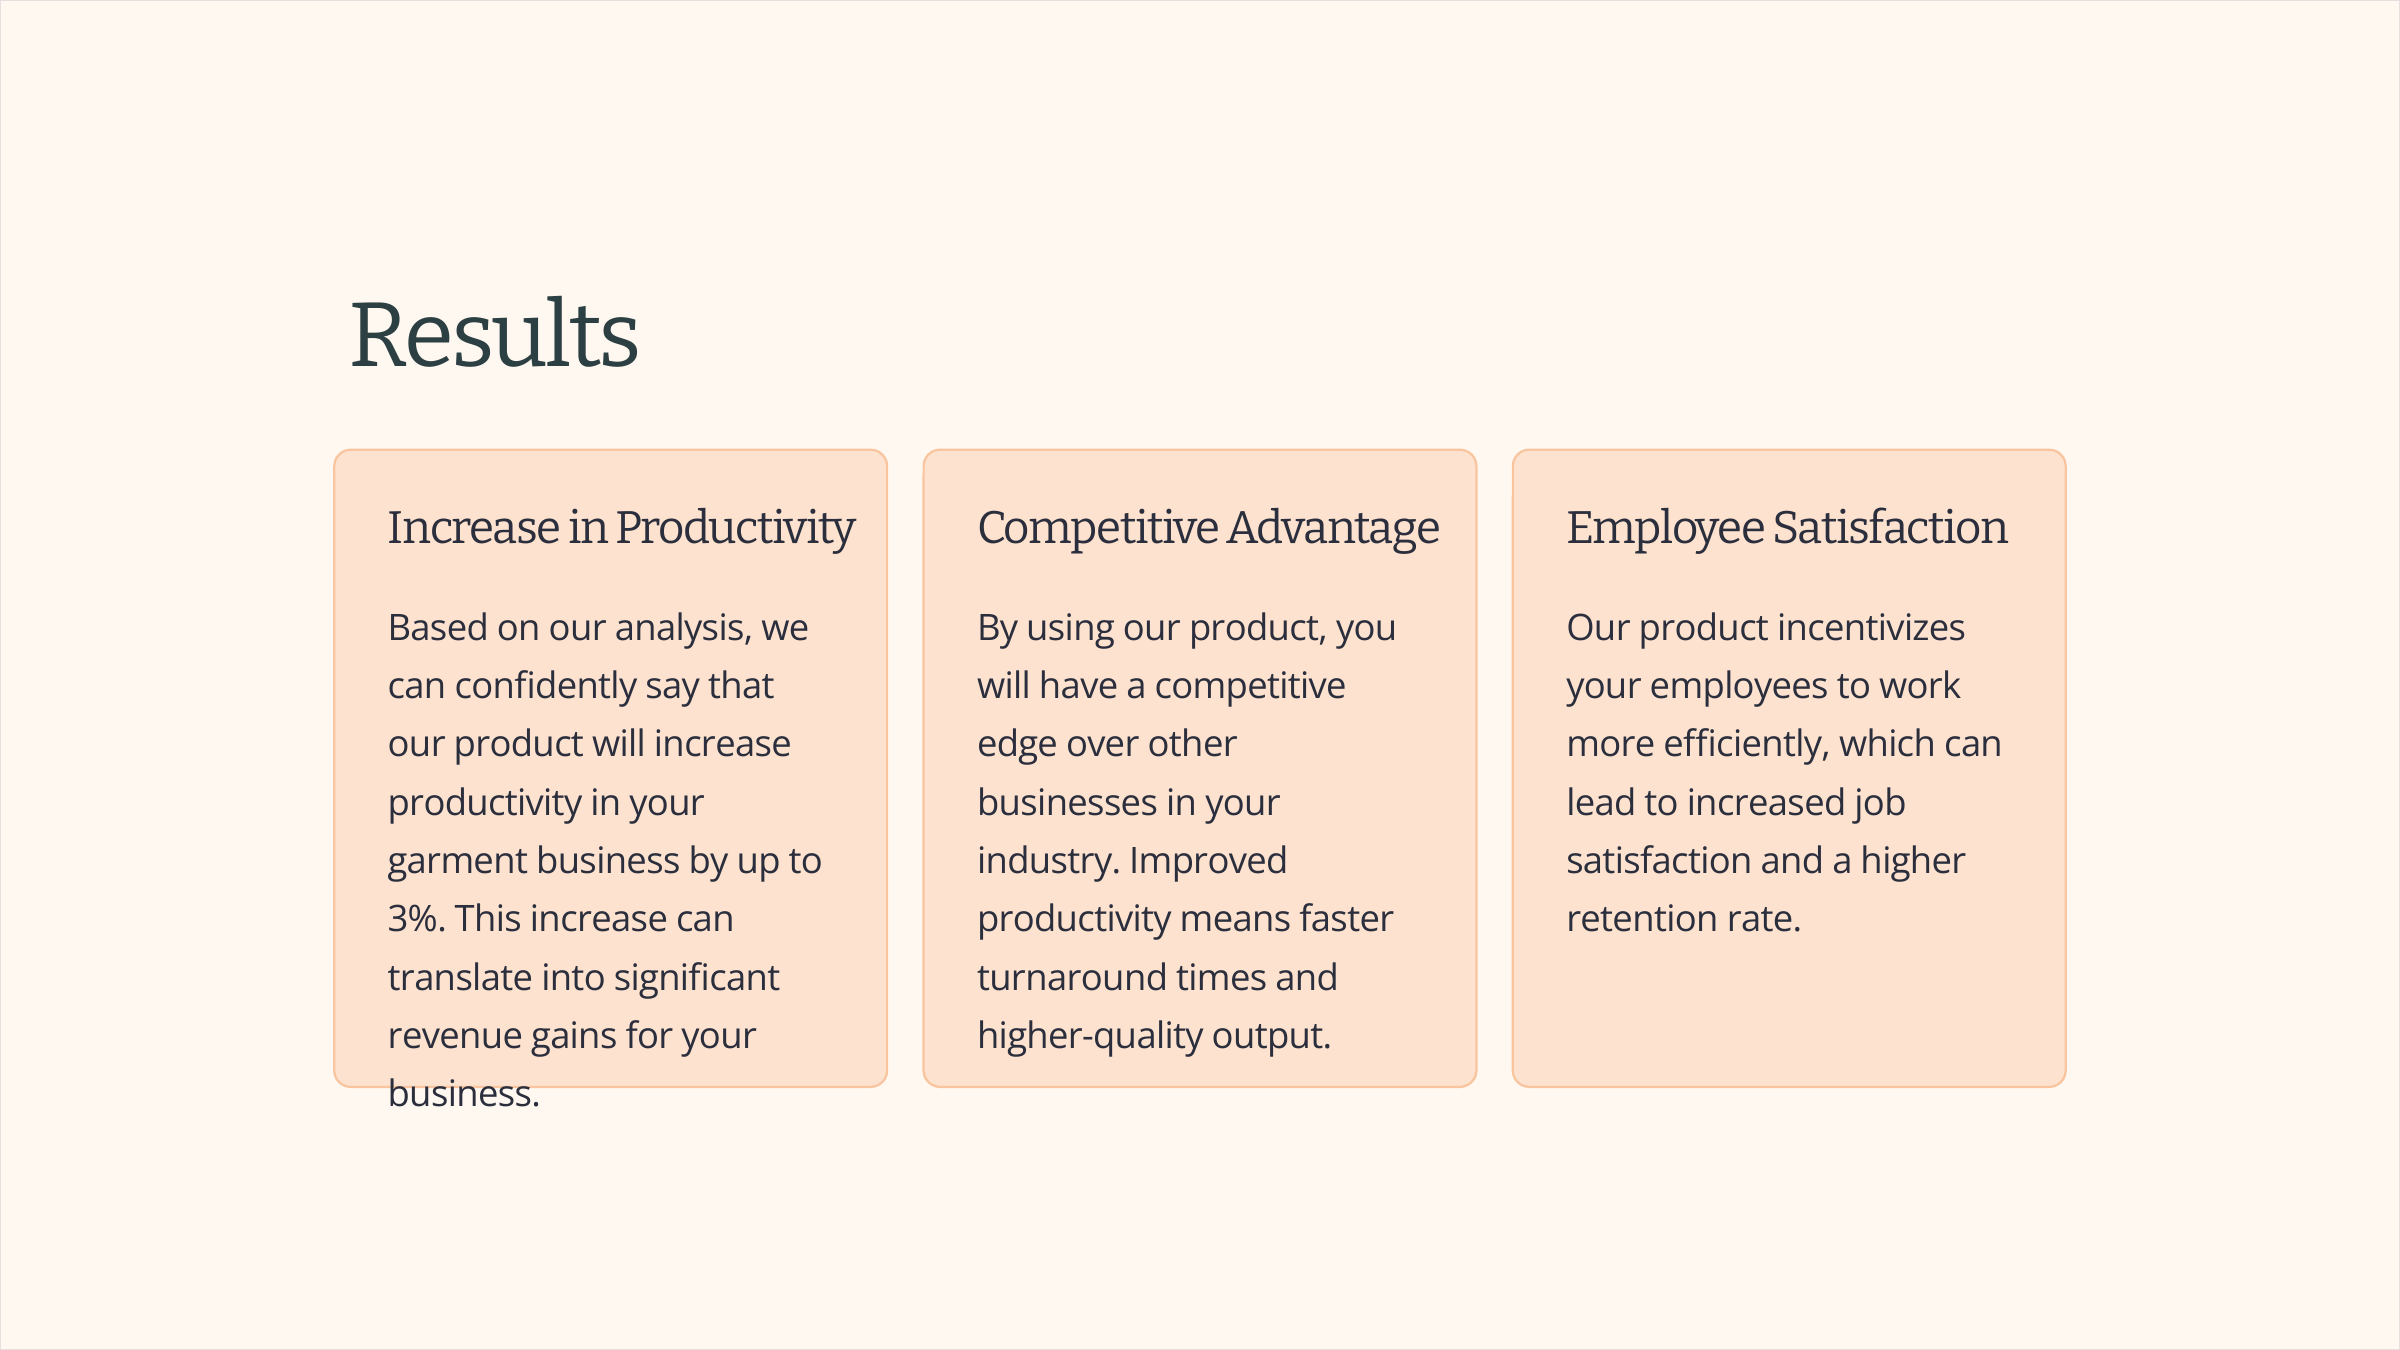

Results

Increase in Productivity
Competitive Advantage
Employee Satisfaction
Based on our analysis, we can confidently say that our product will increase productivity in your garment business by up to 3%. This increase can translate into significant revenue gains for your business.
By using our product, you will have a competitive edge over other businesses in your industry. Improved productivity means faster turnaround times and higher-quality output.
Our product incentivizes your employees to work more efficiently, which can lead to increased job satisfaction and a higher retention rate.